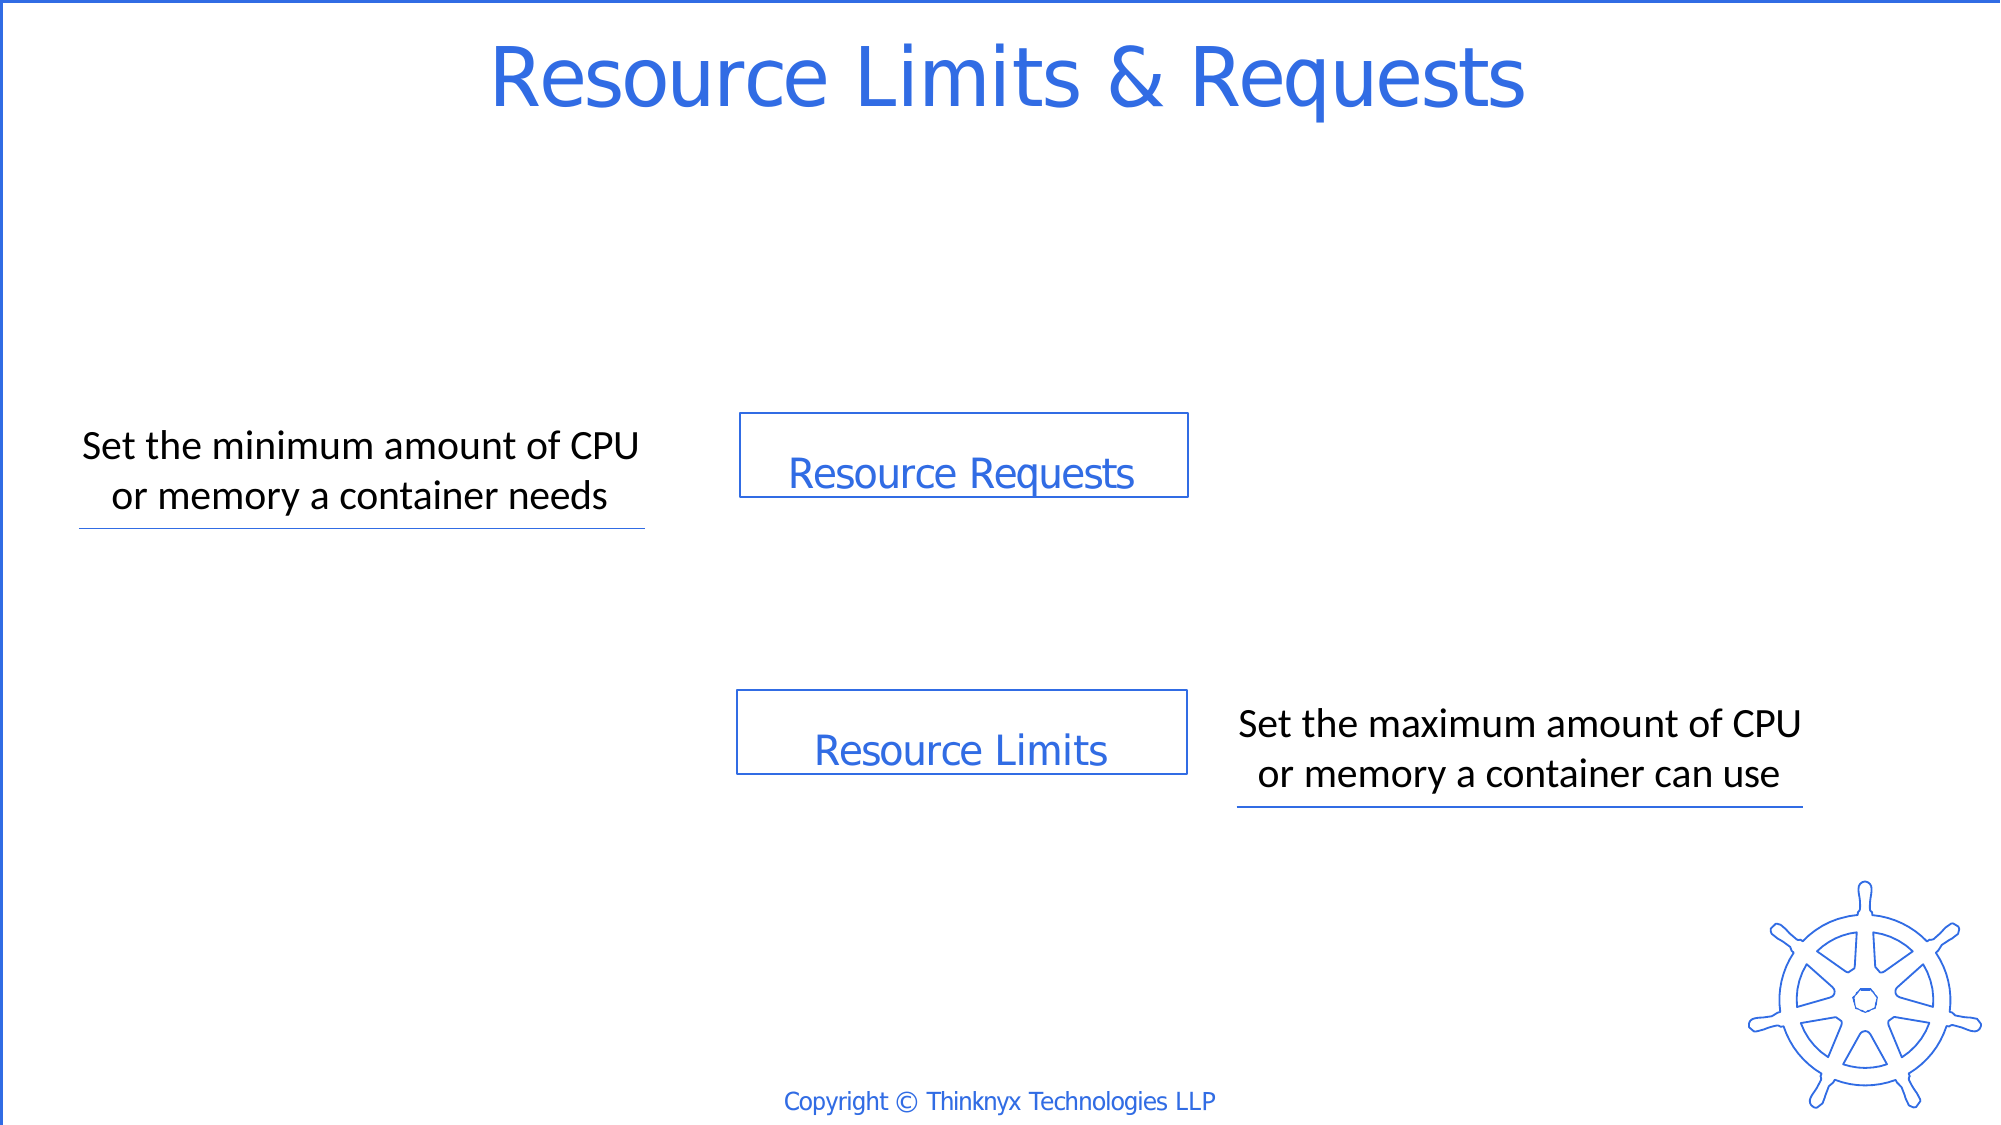

# Resource Limits & Requests
Resource Requests
Set the minimum amount of CPU or memory a container needs

Resource Limits
Set the maximum amount of CPU or memory a container can use
Copyright © Thinknyx Technologies LLP